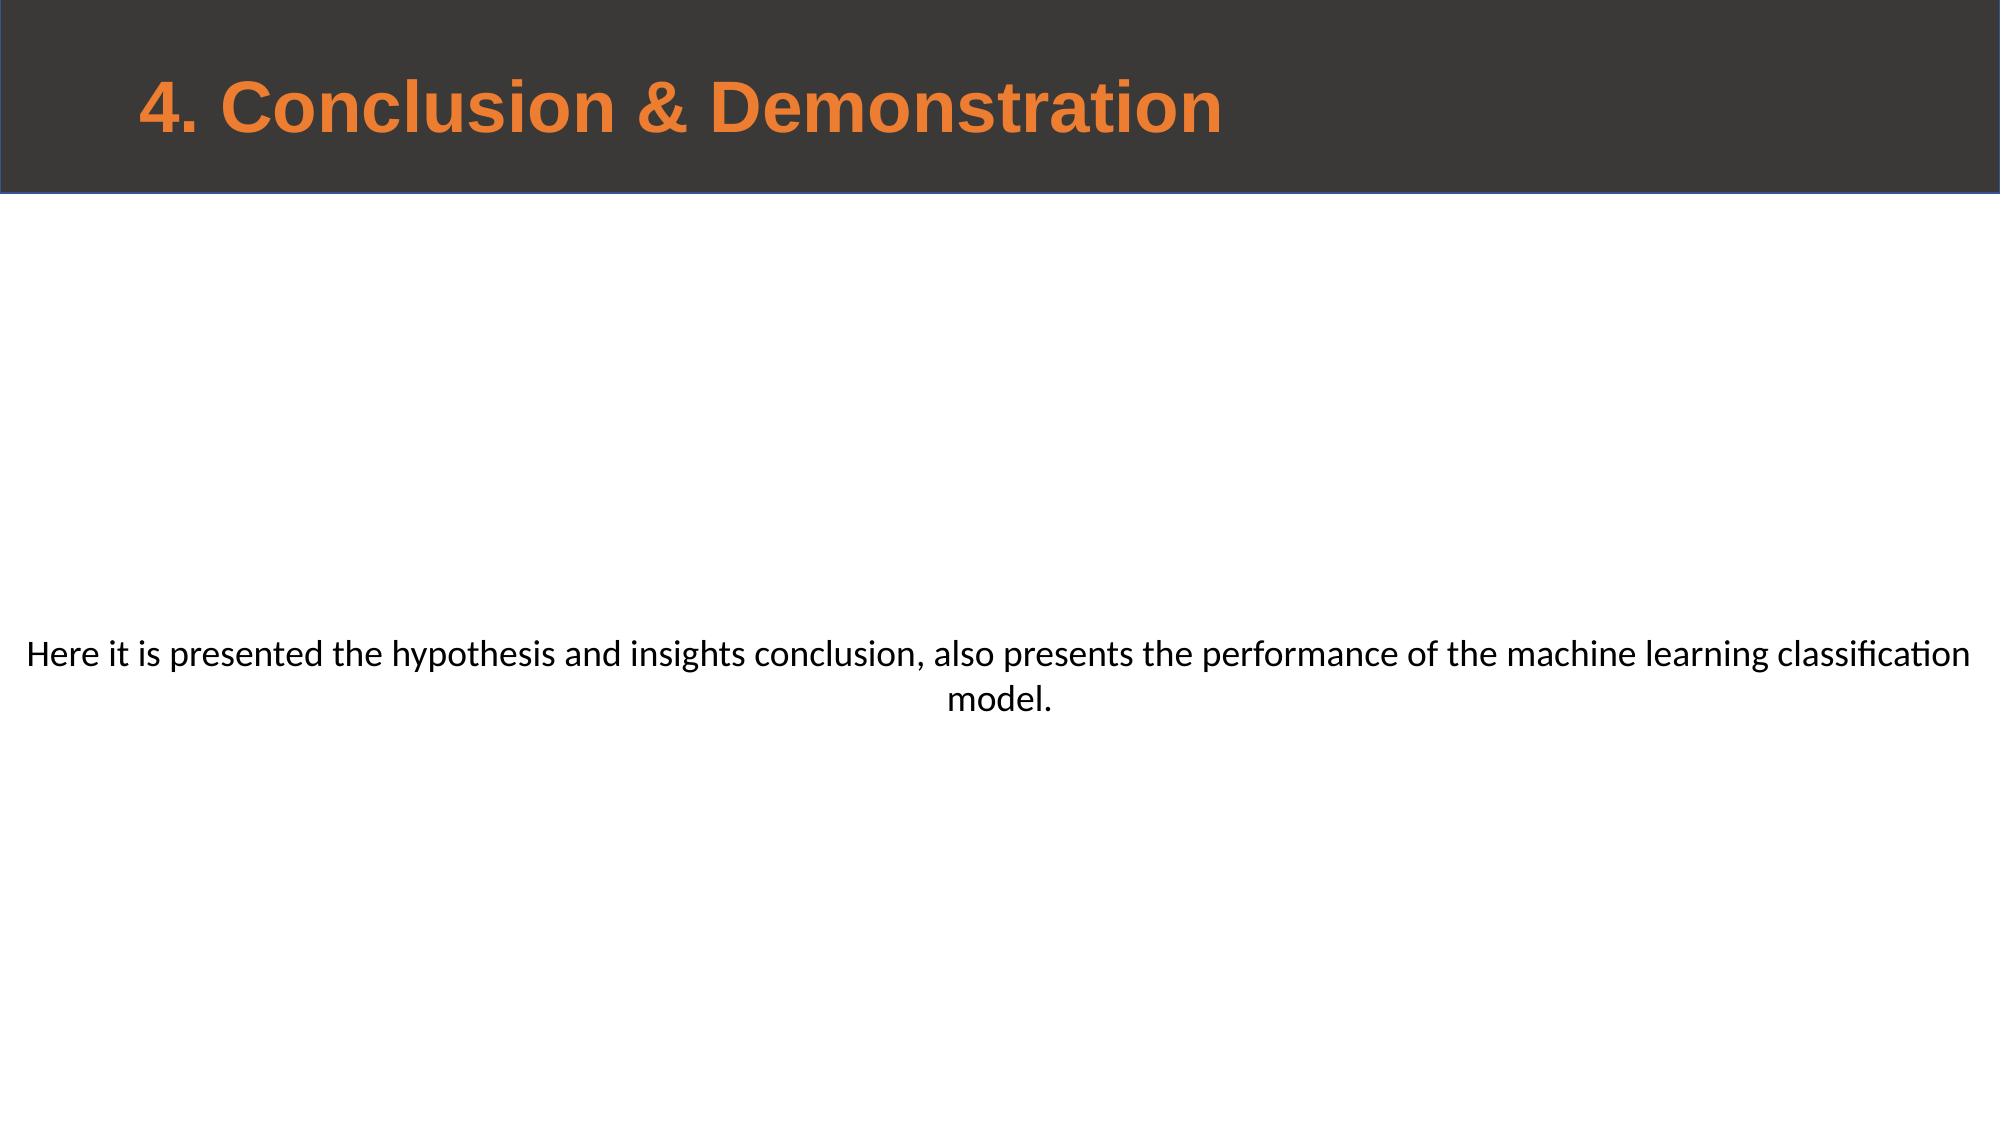

4. Conclusion & Demonstration

Here it is presented the hypothesis and insights conclusion, also presents the performance of the machine learning classification model.